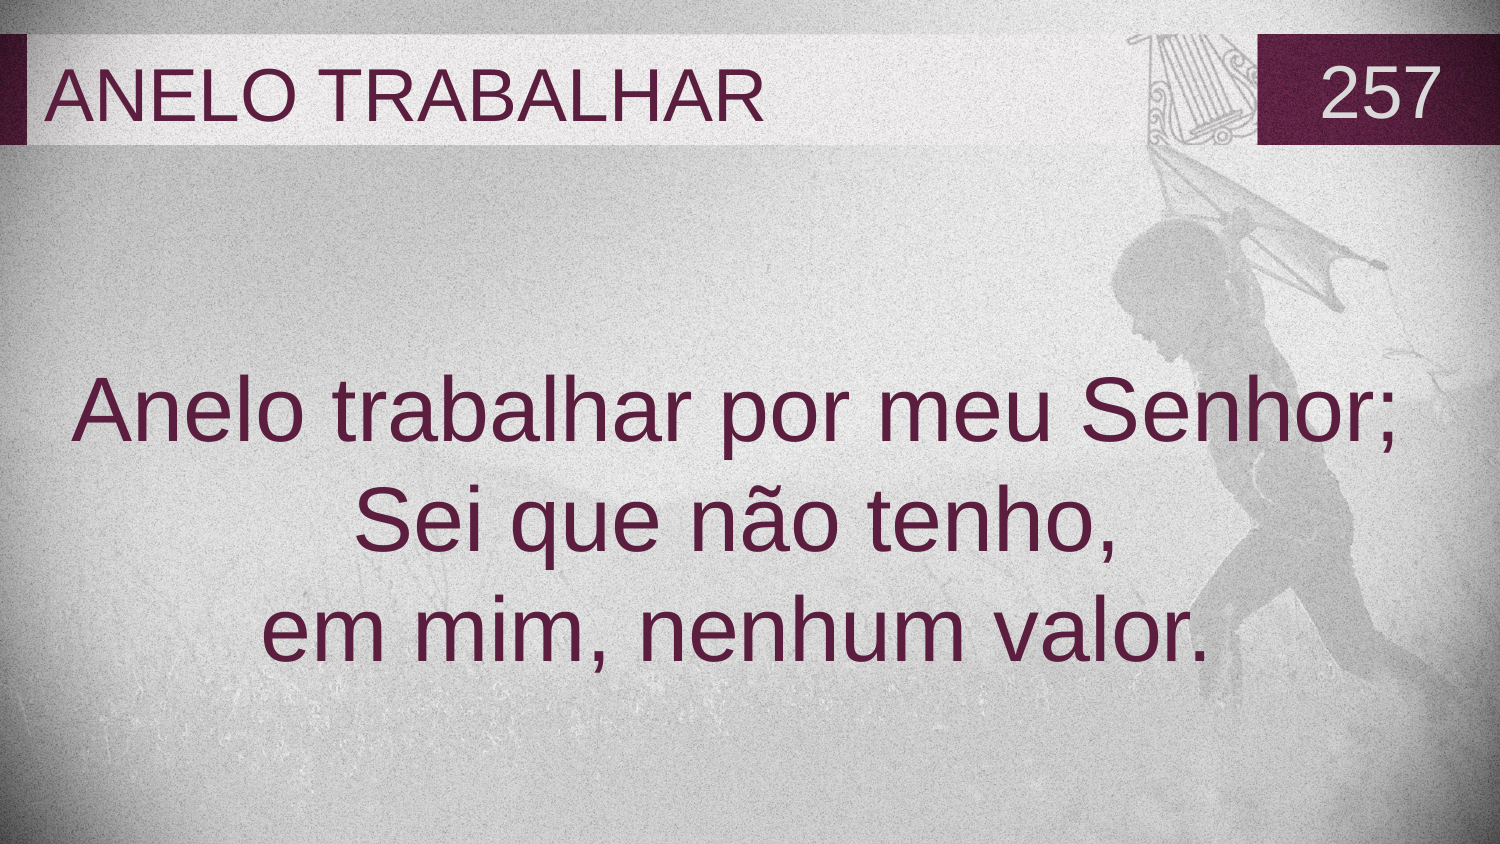

# ANELO TRABALHAR
257
Anelo trabalhar por meu Senhor;
Sei que não tenho,
em mim, nenhum valor.